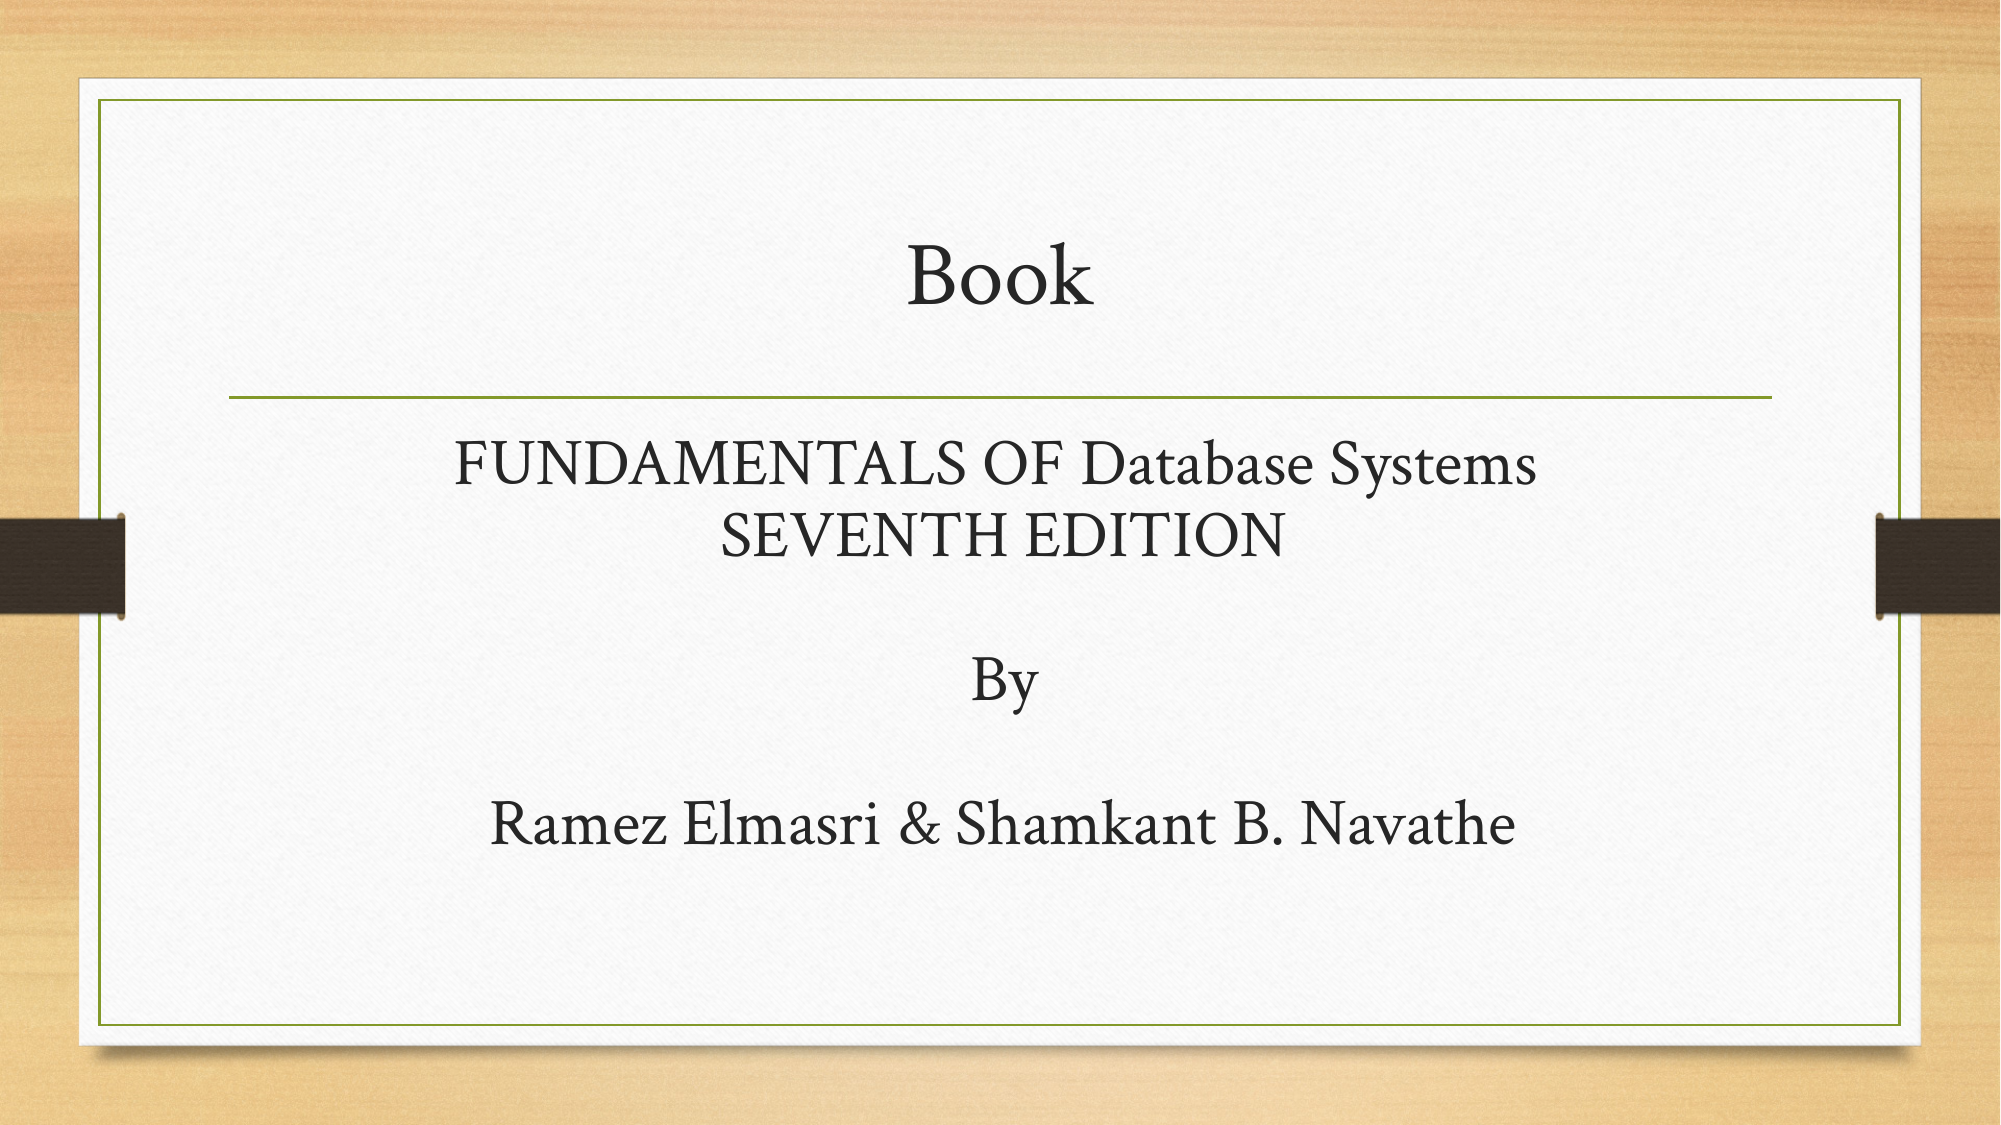

# Book
FUNDAMENTALS OF Database Systems
SEVENTH EDITION

By

Ramez Elmasri & Shamkant B. Navathe